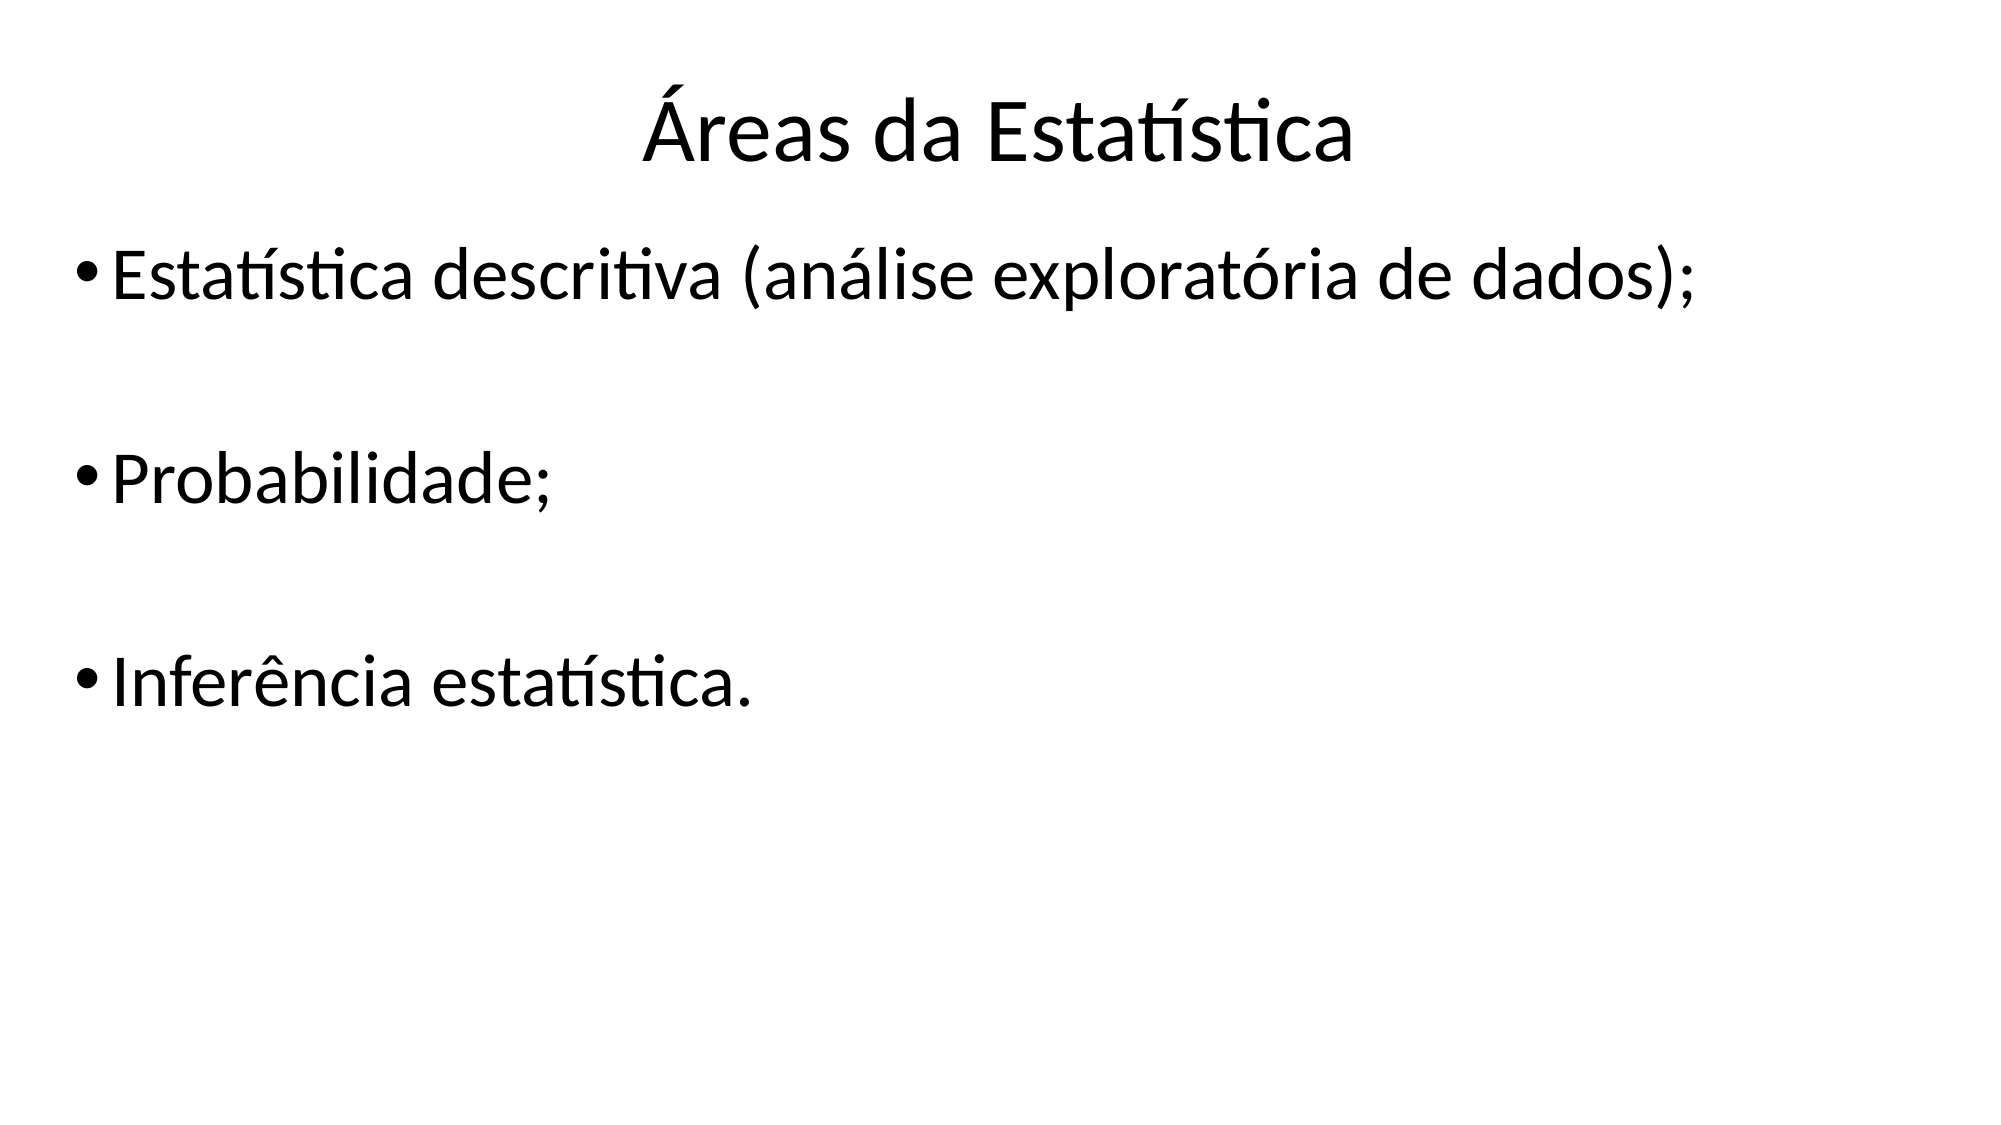

# Áreas da Estatística
Estatística descritiva (análise exploratória de dados);

Probabilidade;

Inferência estatística.